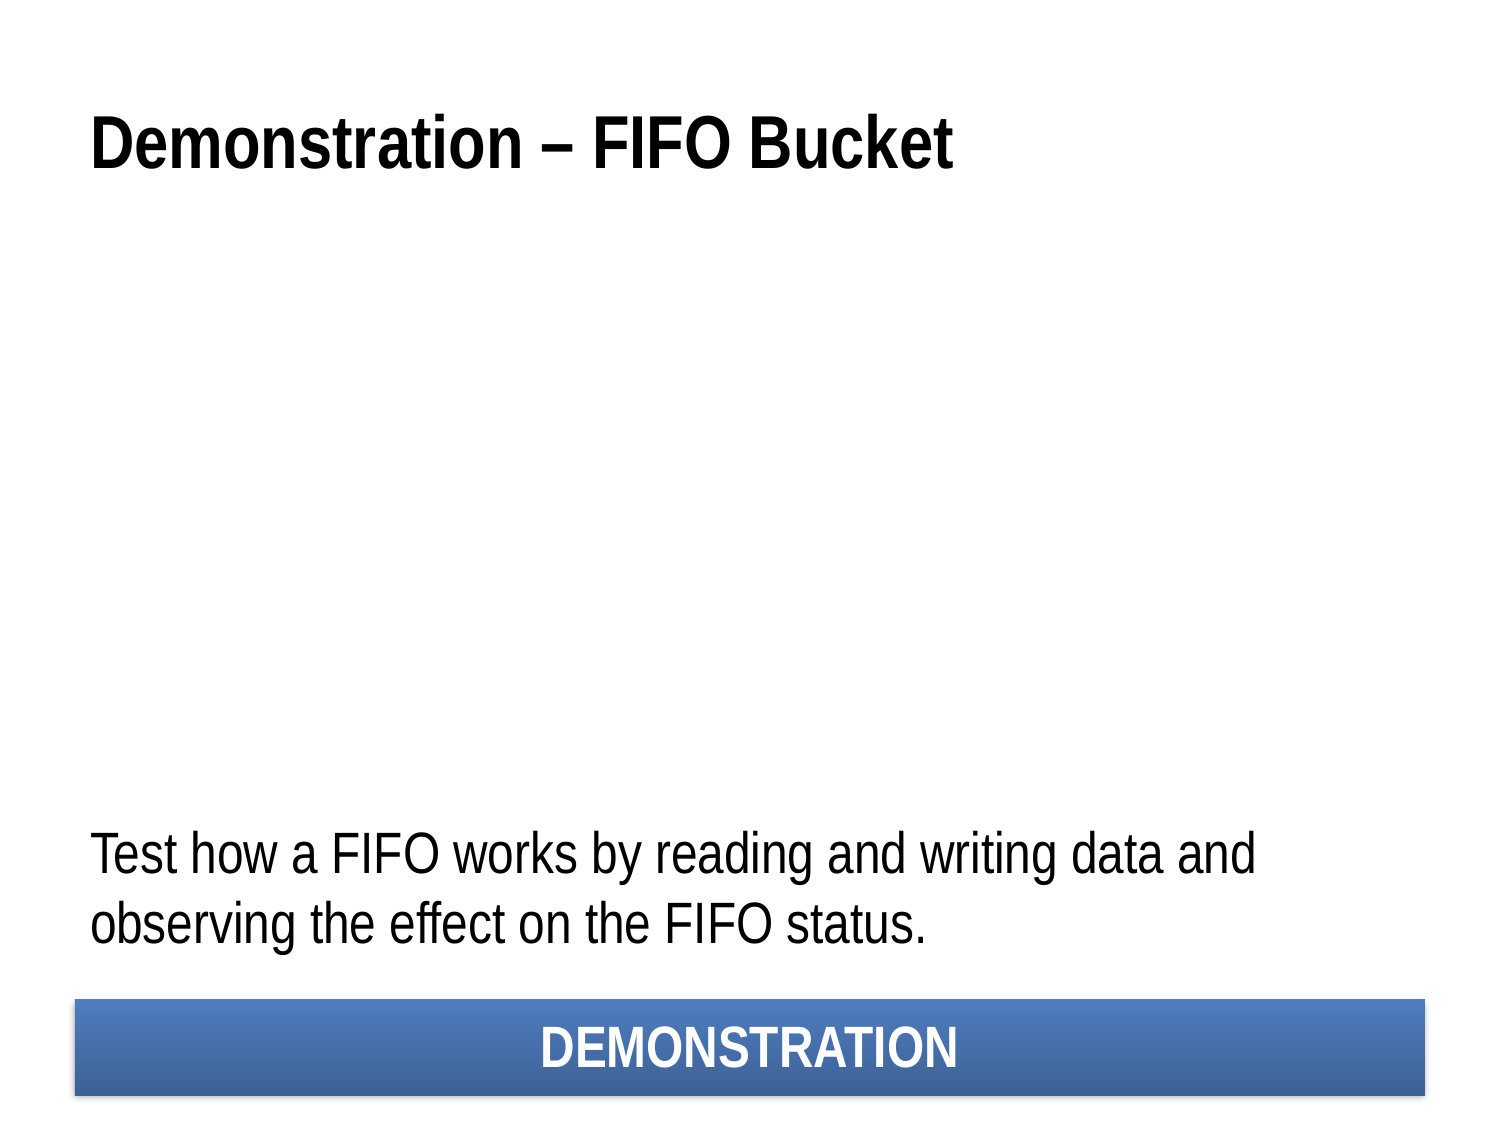

# Demonstration – FIFO Bucket
Test how a FIFO works by reading and writing data and observing the effect on the FIFO status.